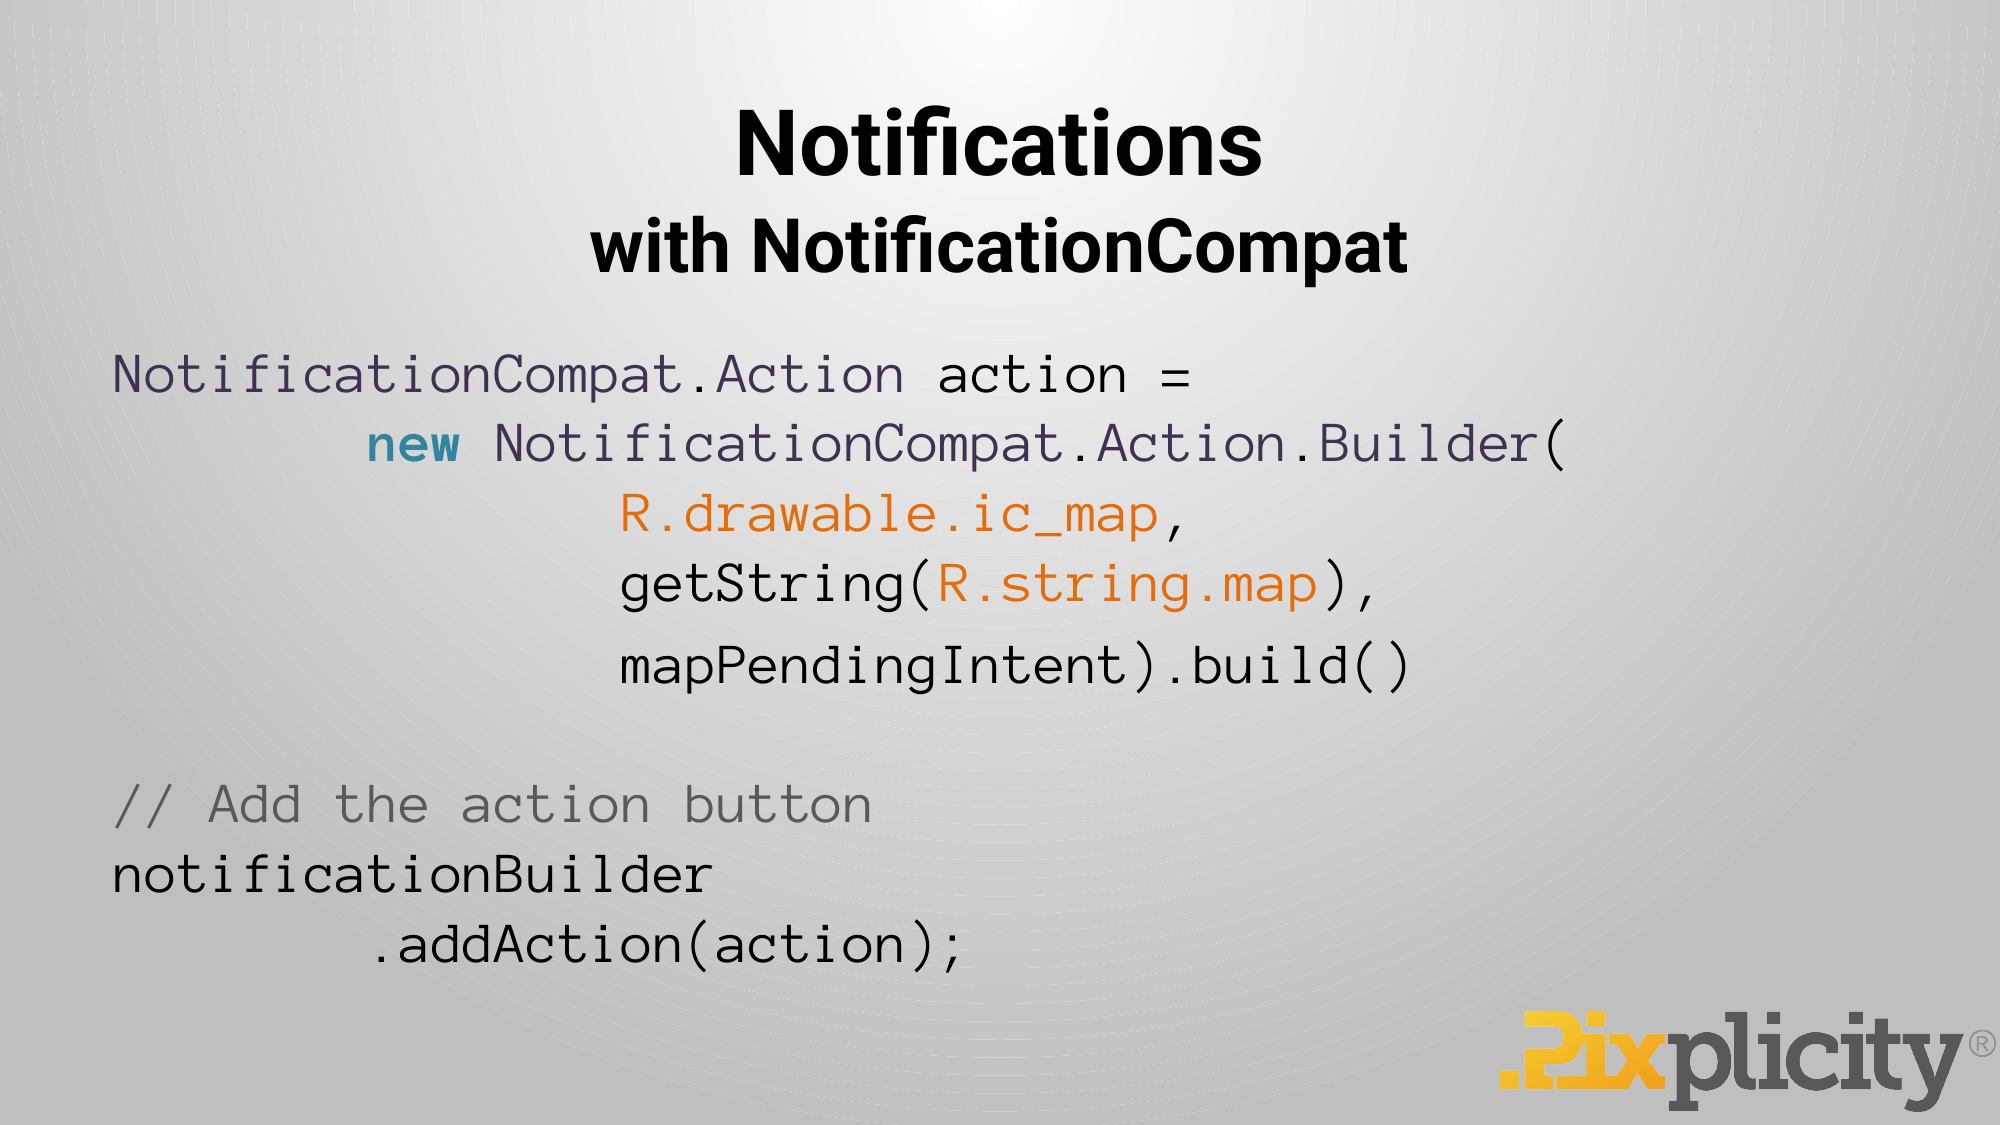

# Notifications
with NotificationCompat
NotificationCompat.Action action =
        new NotificationCompat.Action.Builder(
                R.drawable.ic_map,
                getString(R.string.map),
                mapPendingIntent).build()
// Add the action button
notificationBuilder
        .addAction(action);